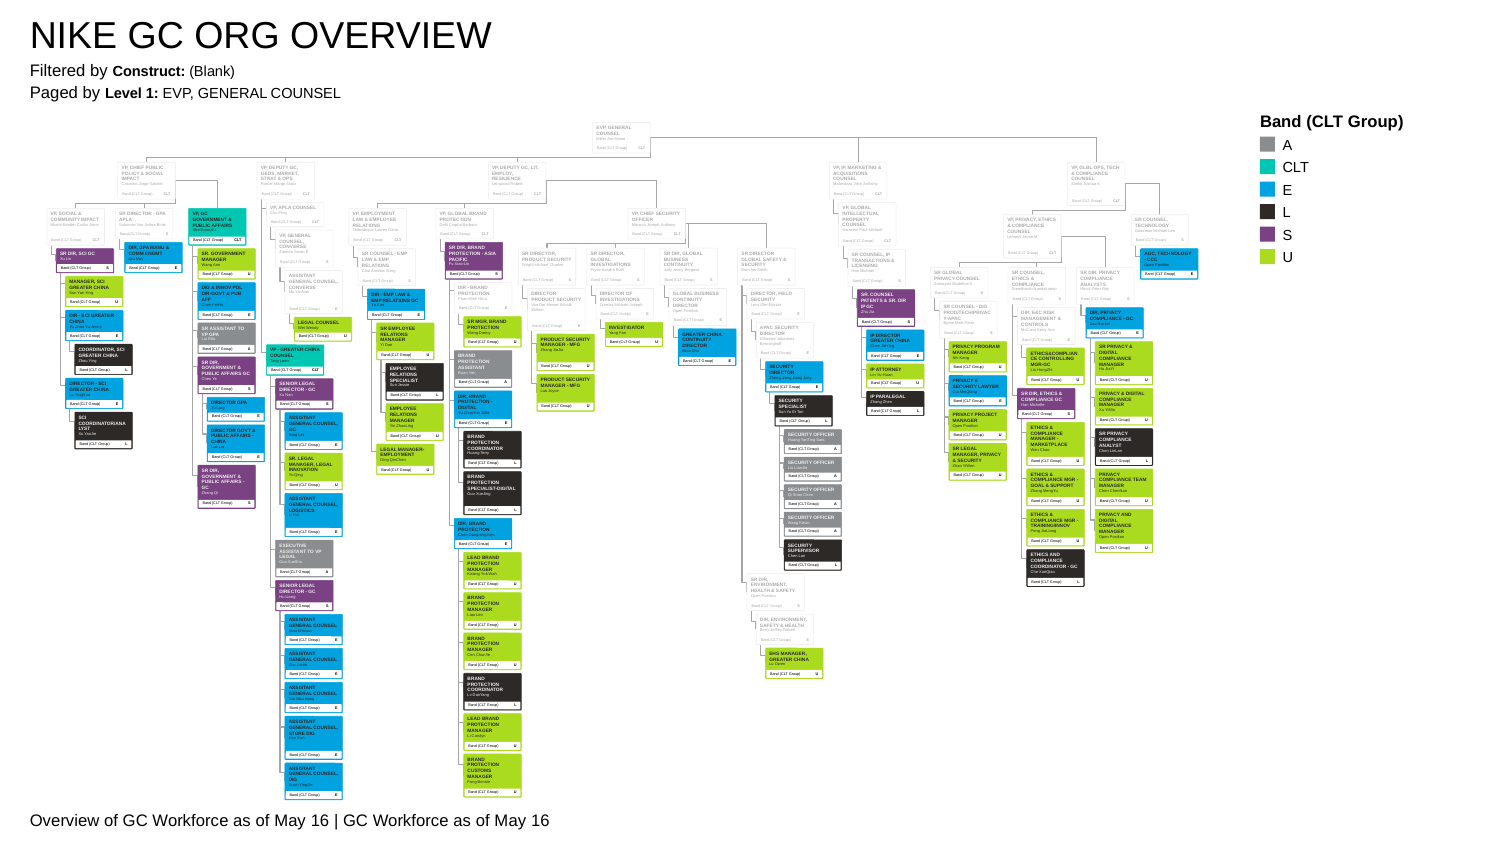

NIKE GC ORG OVERVIEW
Filtered by Construct: (Blank)
Paged by Level 1: EVP, GENERAL COUNSEL
Band (CLT Group)

A

CLT

E

L

S

U

EVP, GENERAL COUNSEL
Miller Ann Marie

Band (CLT Group)
CLT

VP, CHIEF PUBLIC POLICY & SOCIAL IMPACT
Casimiro Jorge Gabriel

Band (CLT Group)
CLT

VP, DEPUTY GC, GEOS, MARKET, STRAT & OPS
Fowler Margo Shatz

Band (CLT Group)
CLT

VP, DEPUTY GC, LIT, EMPLOY, RESILIENCE
Leinwand Robert

Band (CLT Group)
CLT

VP, IP, MARKETING & ACQUISITIONS COUNSEL
Matterazzo John Anthony

Band (CLT Group)
CLT

VP, GLBL OPS, TECH & COMPLIANCE COUNSEL
Simko Joshua K

Band (CLT Group)
CLT

VP, APLA COUNSEL
Chu Ping

Band (CLT Group)
CLT

VP, GLOBAL INTELLECTUAL PROPERTY COUNSEL
Saraceni Paul Michael

Band (CLT Group)
CLT

VP, SOCIAL & COMMUNITY IMPACT
Morris-Bender Caitlin Anne

Band (CLT Group)
CLT

SR DIRECTOR - GPA APLA
Sulaiman Nor Azlina Binte

Band (CLT Group)
S

VP, GC GOVERNMENT & PUBLIC AFFAIRS
She Duanzhi

Band (CLT Group)
CLT

VP, EMPLOYMENT LAW & EMPLOYEE RELATIONS
Thibodeaux Lauren Dana

Band (CLT Group)
CLT

VP, GLOBAL BRAND PROTECTION
Delli Carpini Barbara

Band (CLT Group)
CLT

VP, CHIEF SECURITY OFFICER
Marsico Joseph Anthony

Band (CLT Group)
CLT

VP, PRIVACY, ETHICS & COMPLIANCE COUNSEL
Lemons Jaime M

Band (CLT Group)
CLT

SR COUNSEL, TECHNOLOGY
Goodman Michael Lee

Band (CLT Group)
S

VP, GENERAL COUNSEL, CONVERSE
Zamora Javier E

Band (CLT Group)
S

DIR, GPA MANU & COMM ENGMT
Qiu May

Band (CLT Group)
E

SR DIR, BRAND PROTECTION - ASIA PACIFIC
Fu Xiao-Lin

Band (CLT Group)
S

SR DIRECTOR, PRODUCT SECURITY
Wright Michael Charles

Band (CLT Group)
S

SR DIRECTOR, GLOBAL INVESTIGATIONS
Pryce Kendra Ruth

Band (CLT Group)
S

SR DIR, GLOBAL BUSINESS CONTINUITY
Jolly Jenny Borgosz

Band (CLT Group)
S

SR DIRECTOR GLOBAL SAFETY & SECURITY
Born Ian Smith

Band (CLT Group)
S

SR DIR, SCI GC
Xu Lin

Band (CLT Group)
S

SR. GOVERNMENT MANAGER
Wang Ann

Band (CLT Group)
U

SR COUNSEL - EMP LAW & EMP RELATIONS
Choi Andrew Sung

Band (CLT Group)
S

AGC, TECHNOLOGY - CCC
Open Position

Band (CLT Group)
E

SR COUNSEL, IP TRANSACTIONS & LICENSING
Han Michael

Band (CLT Group)
S

SR GLOBAL PRIVACY COUNSEL
Zamoyski Madeline A

Band (CLT Group)
S

SR COUNSEL, ETHICS & COMPLIANCE
Sreedharan Nandakumar

Band (CLT Group)
S

SR DIR, PRIVACY COMPLIANCE ANALYSTS
Hinck Peter Roy

Band (CLT Group)
S

ASSISTANT GENERAL COUNSEL, CONVERSE
Ma YanNan

Band (CLT Group)
E

MANAGER, SCI GREATER CHINA
Sun Yan Ying

Band (CLT Group)
U

DIG & INNOV POL DIR-GOVT & PUB AFF
Chen FeiHu

Band (CLT Group)
E

DIR - BRAND PROTECTION
Phan Minh Nhut

Band (CLT Group)
E

DIRECTOR PRODUCT SECURITY
Van Der Merwe Schalk Willem

Band (CLT Group)
E

DIRECTOR OF INVESTIGATIONS
Ornelas Michael Joseph

Band (CLT Group)
E

GLOBAL BUSINESS CONTINUITY DIRECTOR
Open Position

Band (CLT Group)
E

DIRECTOR, FIELD SECURITY
Levy Ofer Eliezer

Band (CLT Group)
E

DIR - EMP LAW & EMP RELATIONS GC
Yu Kun

Band (CLT Group)
E

SR. COUNSEL PATENTS & SR. DIR IP GC
Zhu Jia

Band (CLT Group)
S

SR COUNSEL - DIG PROD/TECH/PRIVACY-APAC
Byrne Mark Peter

Band (CLT Group)
S

DIR, E&C RISK MANAGEMENT & CONTROLS
McCann Kerry Ann

Band (CLT Group)
E

DIR, PRIVACY COMPLIANCE - GC
Zou Rachel

Band (CLT Group)
E

DIR - SCI GREATER CHINA
Yu Zhen Yu Jenny

Band (CLT Group)
E

SR MGR, BRAND PROTECTION
Wang Danny

Band (CLT Group)
U

LEGAL COUNSEL
Wei Wendy

Band (CLT Group)
U

INVESTIGATOR
Yang Fan

Band (CLT Group)
U

APAC SECURITY DIRECTOR
Giliomee Johannes Benninghoff

Band (CLT Group)
E

SR ASSISTANT TO VP GPA
Liu Rita

Band (CLT Group)
A

SR EMPLOYEE RELATIONS MANAGER
Yi Dan

Band (CLT Group)
U

GREATER CHINA CONTINUITY DIRECTOR
Miao Shu

Band (CLT Group)
E

IP DIRECTOR GREATER CHINA
Chen JieYing

Band (CLT Group)
E

PRODUCT SECURITY MANAGER - MFG
Zhang JiaJia

Band (CLT Group)
U

PRIVACY PROGRAM MANAGER
Shi Kang

Band (CLT Group)
U

SR PRIVACY & DIGITAL COMPLIANCE MANAGER
Hu JiaYi

Band (CLT Group)
U

COORDINATOR, SCI GREATER CHINA
Zhou Ying

Band (CLT Group)
L

VP - GREATER CHINA COUNSEL
Tang Leon

Band (CLT Group)
CLT

ETHICS&COMPLIANCE CONTROLLING MGR-GC
Liu HongZhi

Band (CLT Group)
U

BRAND PROTECTION ASSISTANT
Ruan Yan

Band (CLT Group)
A

SR DIR, GOVERNMENT & PUBLIC AFFAIRS GC
Chen Ye

Band (CLT Group)
S

SECURITY DIRECTOR
Zheng Jiong Jiong Joey

Band (CLT Group)
E

EMPLOYEE RELATIONS SPECIALIST
Sun Jessie

Band (CLT Group)
L

IP ATTORNEY
Lin Yu-Huan

Band (CLT Group)
U

PRODUCT SECURITY MANAGER - MFG
Luo Joyce

Band (CLT Group)
U

PRIVACY & SECURITY LAWYER
Cui MeiQiang

Band (CLT Group)
E

DIRECTOR - SCI GREATER CHINA
Lu YingHua

Band (CLT Group)
E

SENIOR LEGAL DIRECTOR - GC
Xu Nan

Band (CLT Group)
S

SR DIR, ETHICS & COMPLIANCE GC
Han Michelle

Band (CLT Group)
S

PRIVACY & DIGITAL COMPLIANCE MANAGER
Xu YiMin

Band (CLT Group)
U

DIR, BRAND PROTECTION - DIGITAL
Yu ZhuoYun Julie

Band (CLT Group)
E

IP PARALEGAL
Zhang Zhen

Band (CLT Group)
L

SECURITY SPECIALIST
Sun Ya Er Tori

Band (CLT Group)
L

DIRECTOR GPA
Yu Lucy

Band (CLT Group)
E

EMPLOYEE RELATIONS MANAGER
Yin ZhaoLing

Band (CLT Group)
U

PRIVACY PROJECT MANAGER
Open Position

Band (CLT Group)
U

SCI COORDINATOR/ANALYST
Xu YanJie

Band (CLT Group)
L

ASSISTANT GENERAL COUNSEL, GC
Tong Lei

Band (CLT Group)
E

ETHICS & COMPLIANCE MANAGER -MARKETPLACE
Wan Chao

Band (CLT Group)
U

DIRECTOR GOVT & PUBLIC AFFAIRS - CHINA
Luo Lin

Band (CLT Group)
E

SR PRIVACY COMPLIANCE ANALYST
Chen LinLan

Band (CLT Group)
L

SECURITY OFFICER
Huang YanTing Sara

Band (CLT Group)
A

BRAND PROTECTION COORDINATOR
Huang Terry

Band (CLT Group)
L

SR LEGAL MANAGER, PRIVACY & SECURITY
Zhao YiWen

Band (CLT Group)
U

LEGAL MANAGER- EMPLOYMENT
Ding QinChen

Band (CLT Group)
U

SR. LEGAL MANAGER, LEGAL INNOVATION
Yu Qing

Band (CLT Group)
U

SECURITY OFFICER
Liu LianJie

Band (CLT Group)
A

SR DIR, GOVERNMENT & PUBLIC AFFAIRS - GC
Zhang Qi

Band (CLT Group)
S

ETHICS & COMPLIANCE MGR - GOAL & SUPPORT
Zhang MengYu

Band (CLT Group)
U

PRIVACY COMPLIANCE TEAM MANAGER
Chen ChenNan

Band (CLT Group)
U

BRAND PROTECTION SPECIALIST-DIGITAL
Guo XueJing

Band (CLT Group)
L

SECURITY OFFICER
Qi Shao Chen

Band (CLT Group)
A

ASSISTANT GENERAL COUNSEL, LOGISTICS
Li Hui

Band (CLT Group)
E

ETHICS & COMPLIANCE MGR - TRAINING/INNOV
Peng JiaLiang

Band (CLT Group)
U

PRIVACY AND DIGITAL COMPLIANCE MANAGER
Open Position

Band (CLT Group)
U

SECURITY OFFICER
Wang Kevin

Band (CLT Group)
A

DIR, BRAND PROTECTION
Chen Dongrong Ken

Band (CLT Group)
E

SECURITY SUPERVISOR
Chen Lan

Band (CLT Group)
L

EXECUTIVE ASSISTANT TO VP LEGAL
Guo XueShu

Band (CLT Group)
A

ETHICS AND COMPLIANCE COORDINATOR - GC
Che XueQiao

Band (CLT Group)
L

LEAD BRAND PROTECTION MANAGER
Kwong Yuk Wah

Band (CLT Group)
U

SR DIR, ENVIRONMENT, HEALTH & SAFETY
Open Position

Band (CLT Group)
S

SENIOR LEGAL DIRECTOR - GC
Hu Liang

Band (CLT Group)
S

BRAND PROTECTION MANAGER
Liao Leo

Band (CLT Group)
U

DIR, ENVIRONMENT, SAFETY & HEALTH
Berry Jeffrey Robert

Band (CLT Group)
E

ASSISTANT GENERAL COUNSEL
Tsao Winson

Band (CLT Group)
E

BRAND PROTECTION MANAGER
Cen ChunYe

Band (CLT Group)
U

EHS MANAGER, GREATER CHINA
Lu Owen

Band (CLT Group)
U

ASSISTANT GENERAL COUNSEL
Zhu Justin

Band (CLT Group)
E

BRAND PROTECTION COORDINATOR
Lv DanYang

Band (CLT Group)
L

ASSISTANT GENERAL COUNSEL
Tao Mou Kang

Band (CLT Group)
E

LEAD BRAND PROTECTION MANAGER
Li Carolyn

Band (CLT Group)
U

ASSISTANT GENERAL COUNSEL, STORE DIG
Han Xun

Band (CLT Group)
E

BRAND PROTECTION CUSTOMS MANAGER
Fang Bonnie

Band (CLT Group)
U

ASSISTANT GENERAL COUNSEL, DIG
Guan YingDa

Band (CLT Group)
E
Overview of GC Workforce as of May 16 | GC Workforce as of May 16